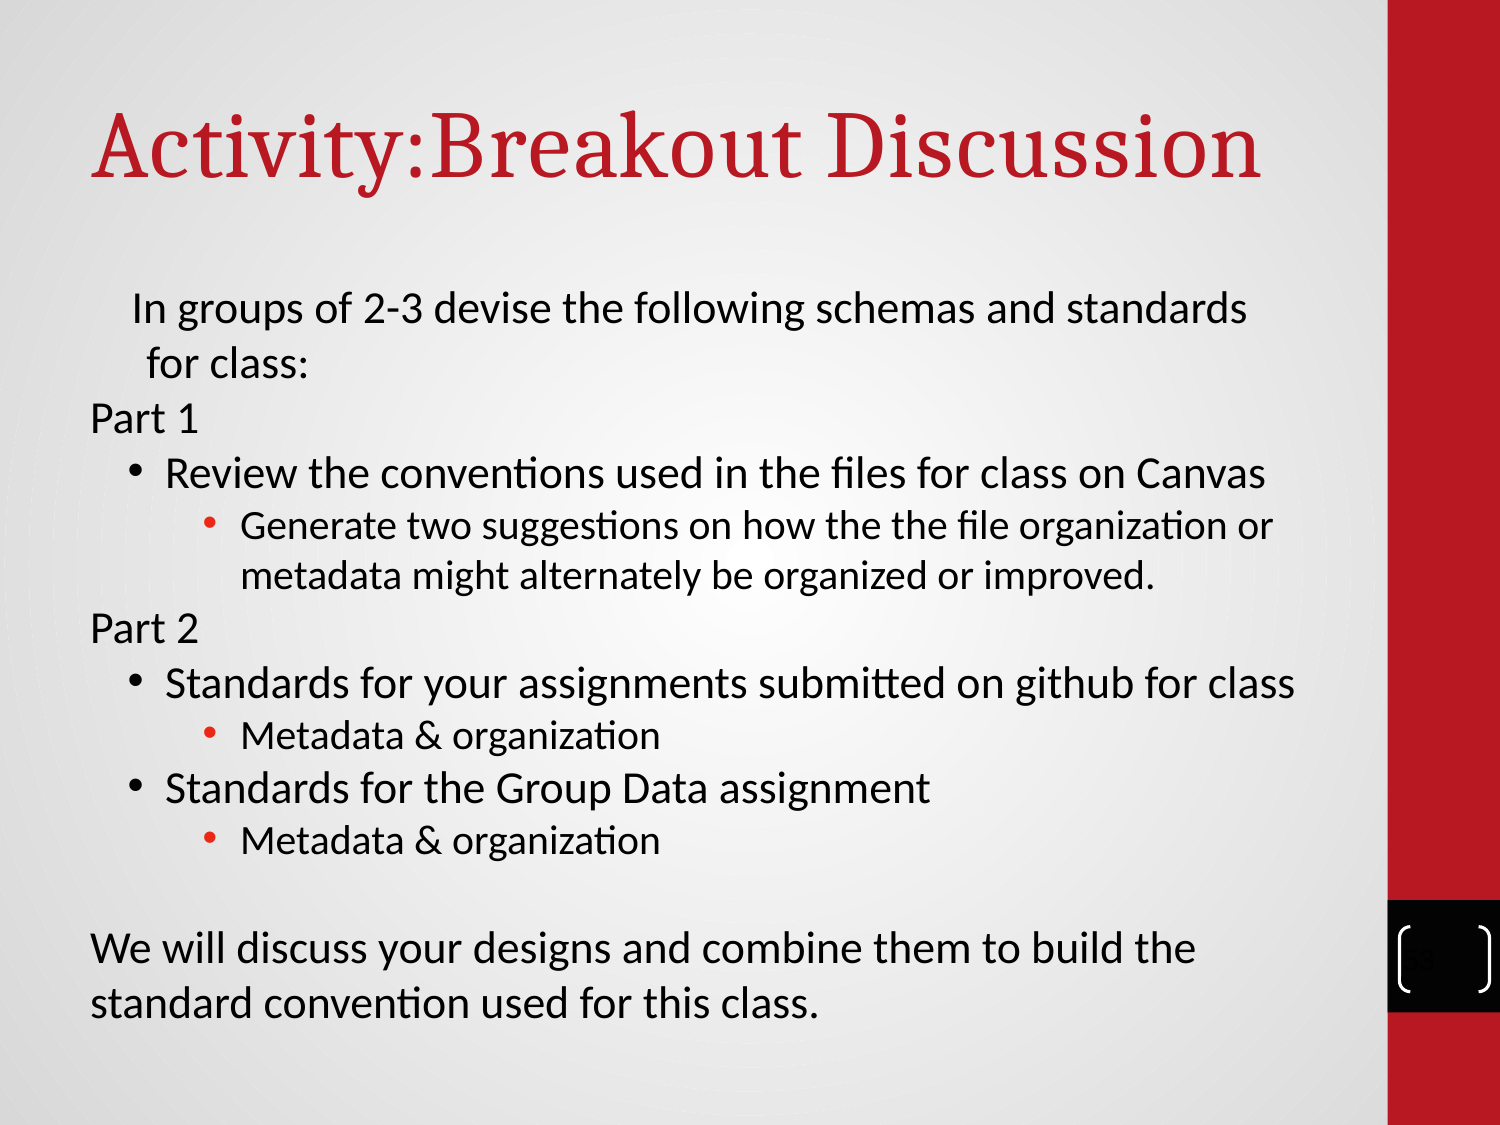

# Activity:Breakout Discussion
In groups of 2-3 devise the following schemas and standards for class:
Part 1
Review the conventions used in the files for class on Canvas
Generate two suggestions on how the the file organization or metadata might alternately be organized or improved.
Part 2
Standards for your assignments submitted on github for class
Metadata & organization
Standards for the Group Data assignment
Metadata & organization

We will discuss your designs and combine them to build the standard convention used for this class.
53